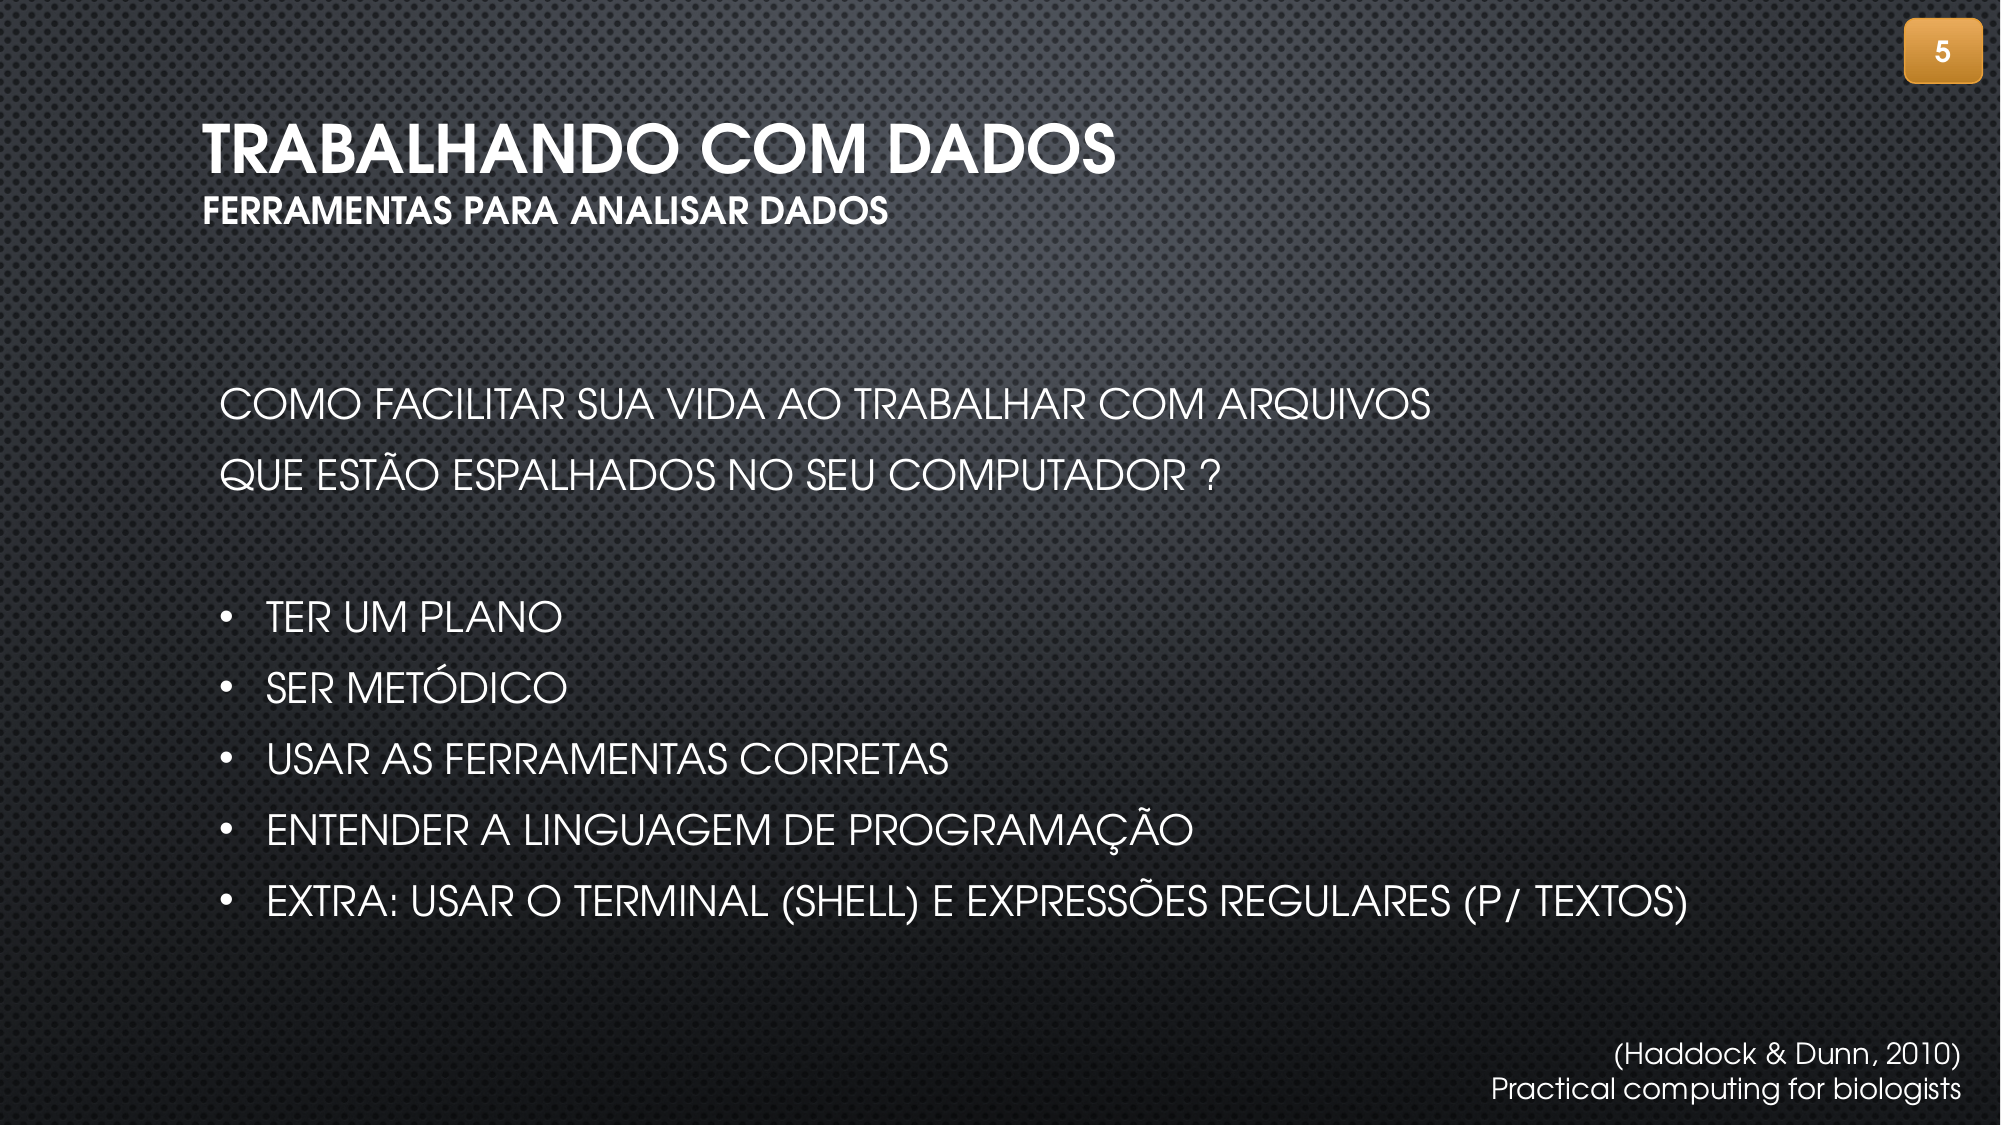

5
trabalhando com dados
Ferramentas para analisar dados
Como facilitar sua vida ao trabalhar com arquivos
que estão espalhados no seu computador ?

Ter um plano
Ser metódico
Usar as ferramentas corretas
Entender a linguagem de programação
Extra: usar o terminal (shell) e expressões regulares (p/ textos)
(Haddock & Dunn, 2010)
Practical computing for biologists